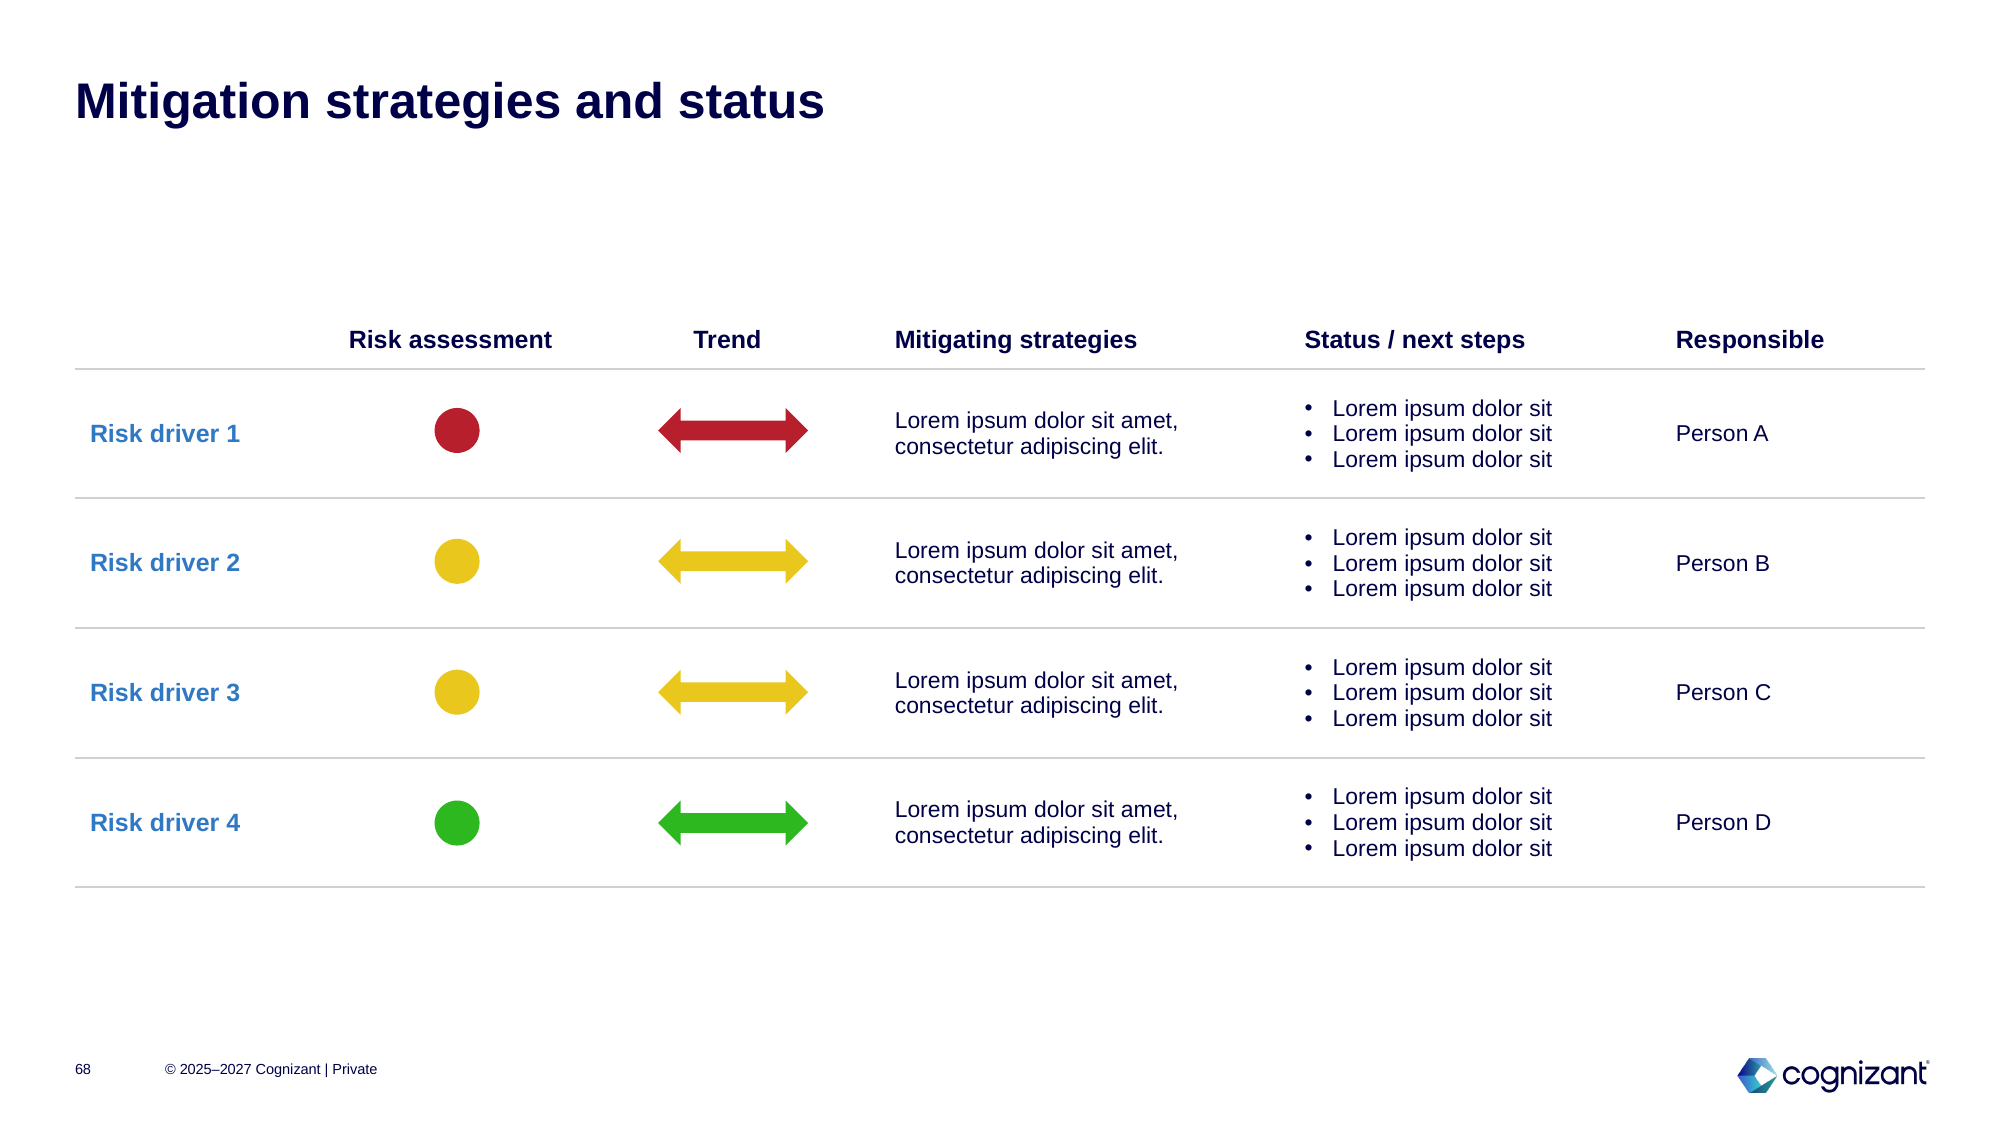

# Mitigation strategies and status
|  | Risk assessment | Trend | Mitigating strategies | Status / next steps | Responsible |
| --- | --- | --- | --- | --- | --- |
| Risk driver 1 |  |  | Lorem ipsum dolor sit amet, consectetur adipiscing elit. | Lorem ipsum dolor sit Lorem ipsum dolor sit Lorem ipsum dolor sit | Person A |
| Risk driver 2 |  |  | Lorem ipsum dolor sit amet, consectetur adipiscing elit. | Lorem ipsum dolor sit Lorem ipsum dolor sit Lorem ipsum dolor sit | Person B |
| Risk driver 3 |  |  | Lorem ipsum dolor sit amet, consectetur adipiscing elit. | Lorem ipsum dolor sit Lorem ipsum dolor sit Lorem ipsum dolor sit | Person C |
| Risk driver 4 |  |  | Lorem ipsum dolor sit amet, consectetur adipiscing elit. | Lorem ipsum dolor sit Lorem ipsum dolor sit Lorem ipsum dolor sit | Person D |

68
© 2025–2027 Cognizant | Private